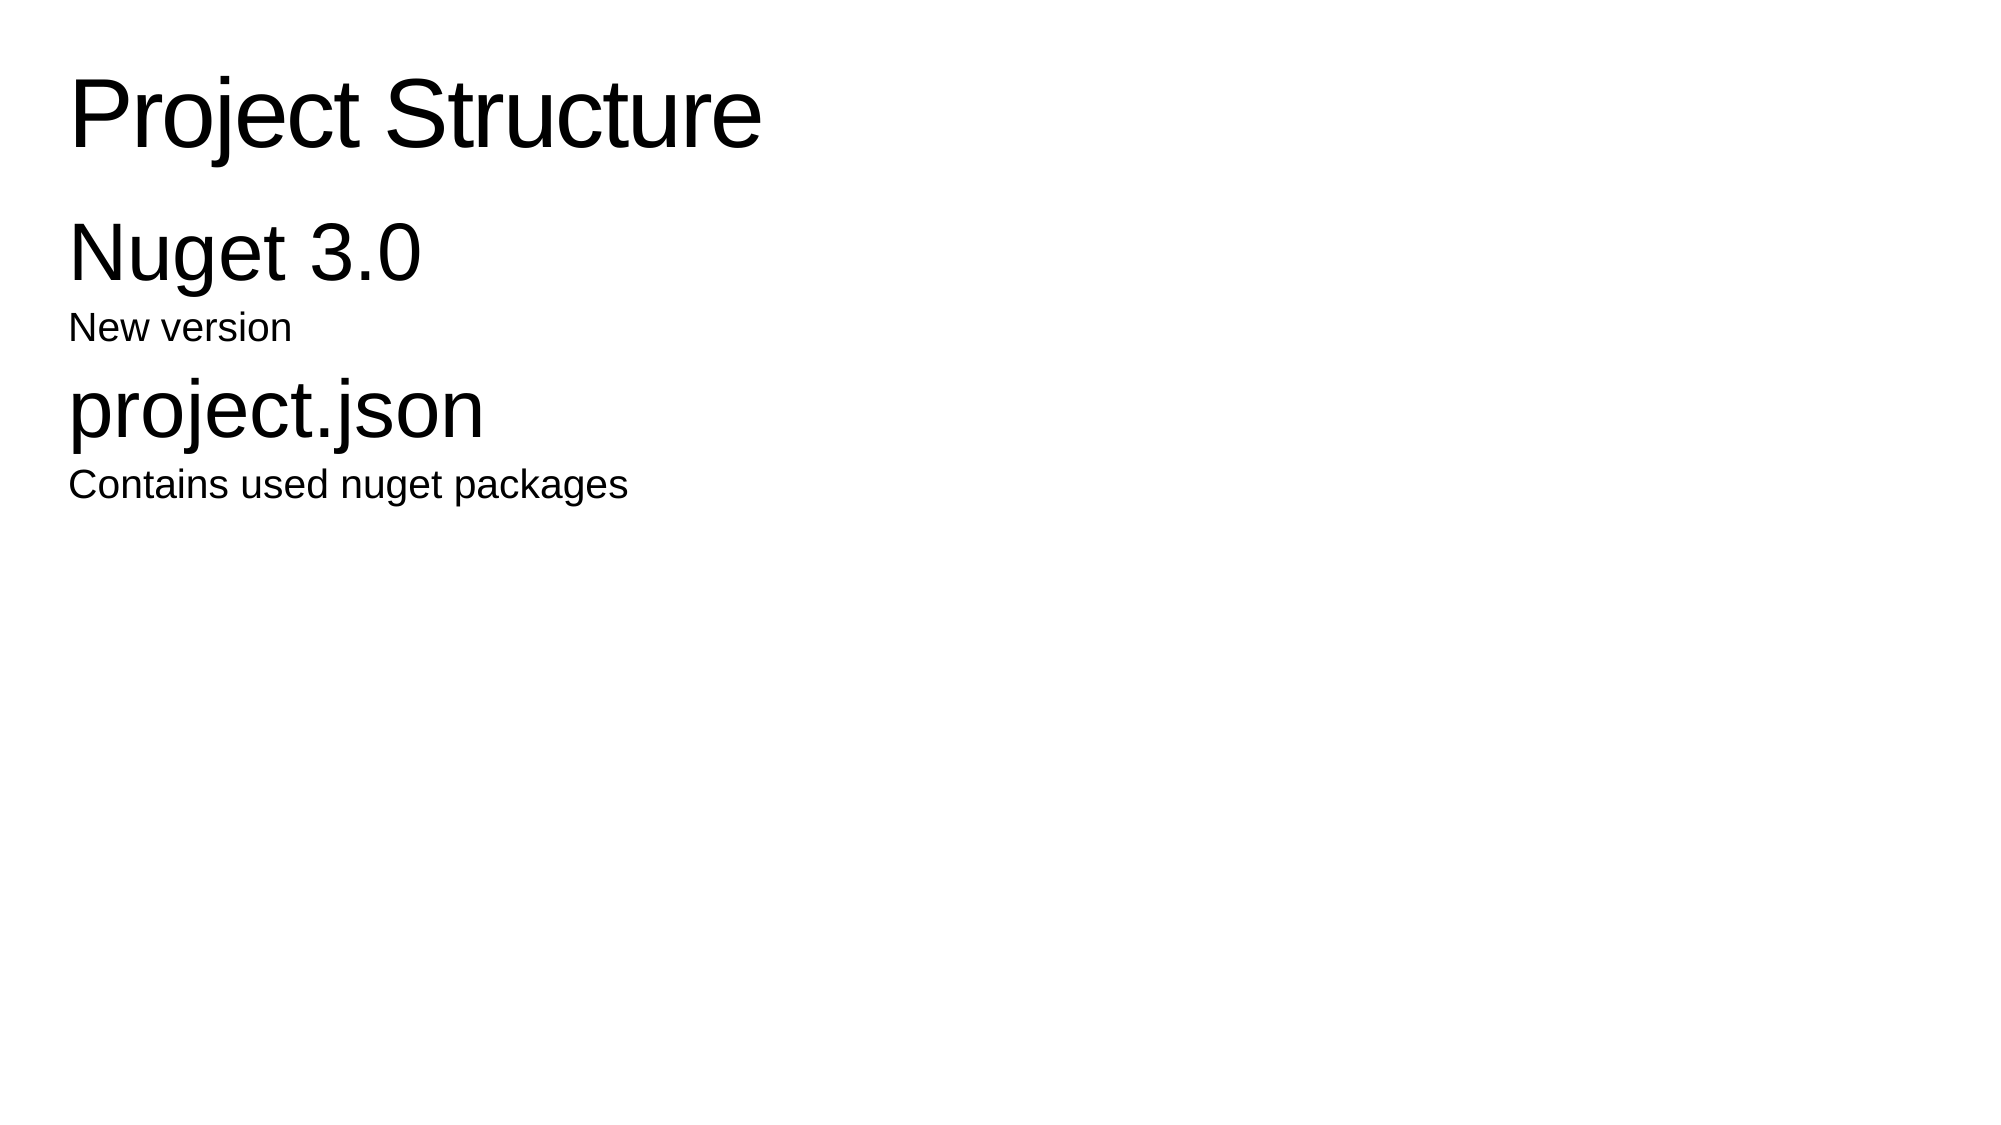

# Project Structure
Nuget 3.0
New version
project.json
Contains used nuget packages